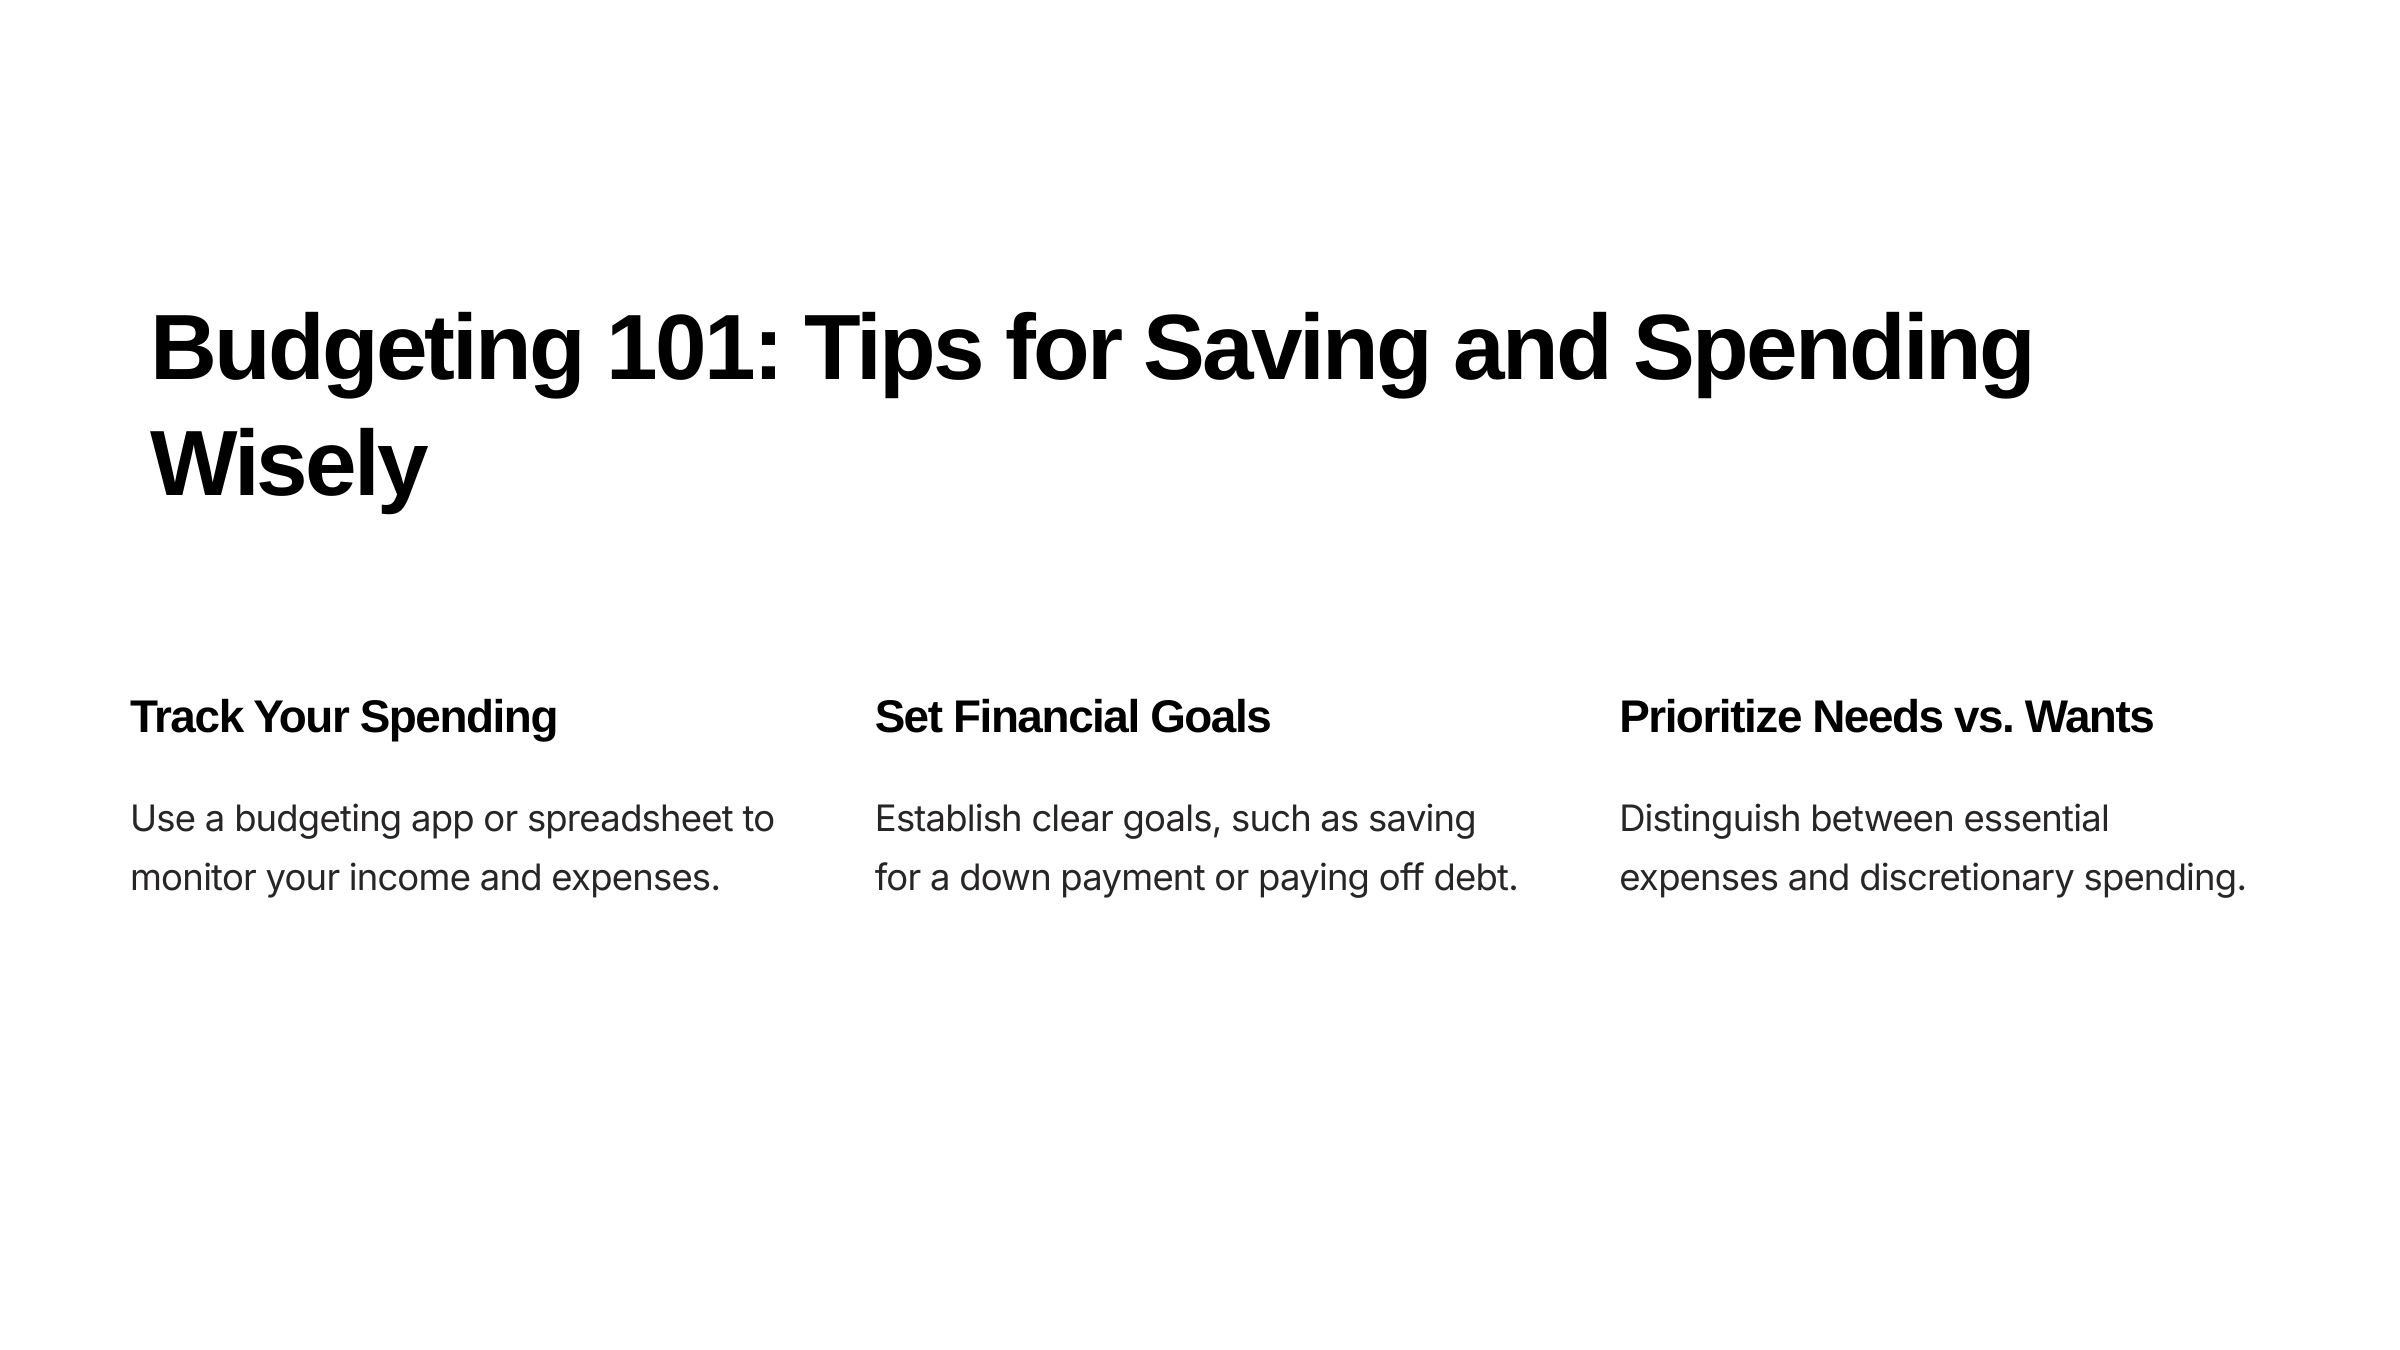

Budgeting 101: Tips for Saving and Spending Wisely
Track Your Spending
Set Financial Goals
Prioritize Needs vs. Wants
Use a budgeting app or spreadsheet to monitor your income and expenses.
Establish clear goals, such as saving for a down payment or paying off debt.
Distinguish between essential expenses and discretionary spending.